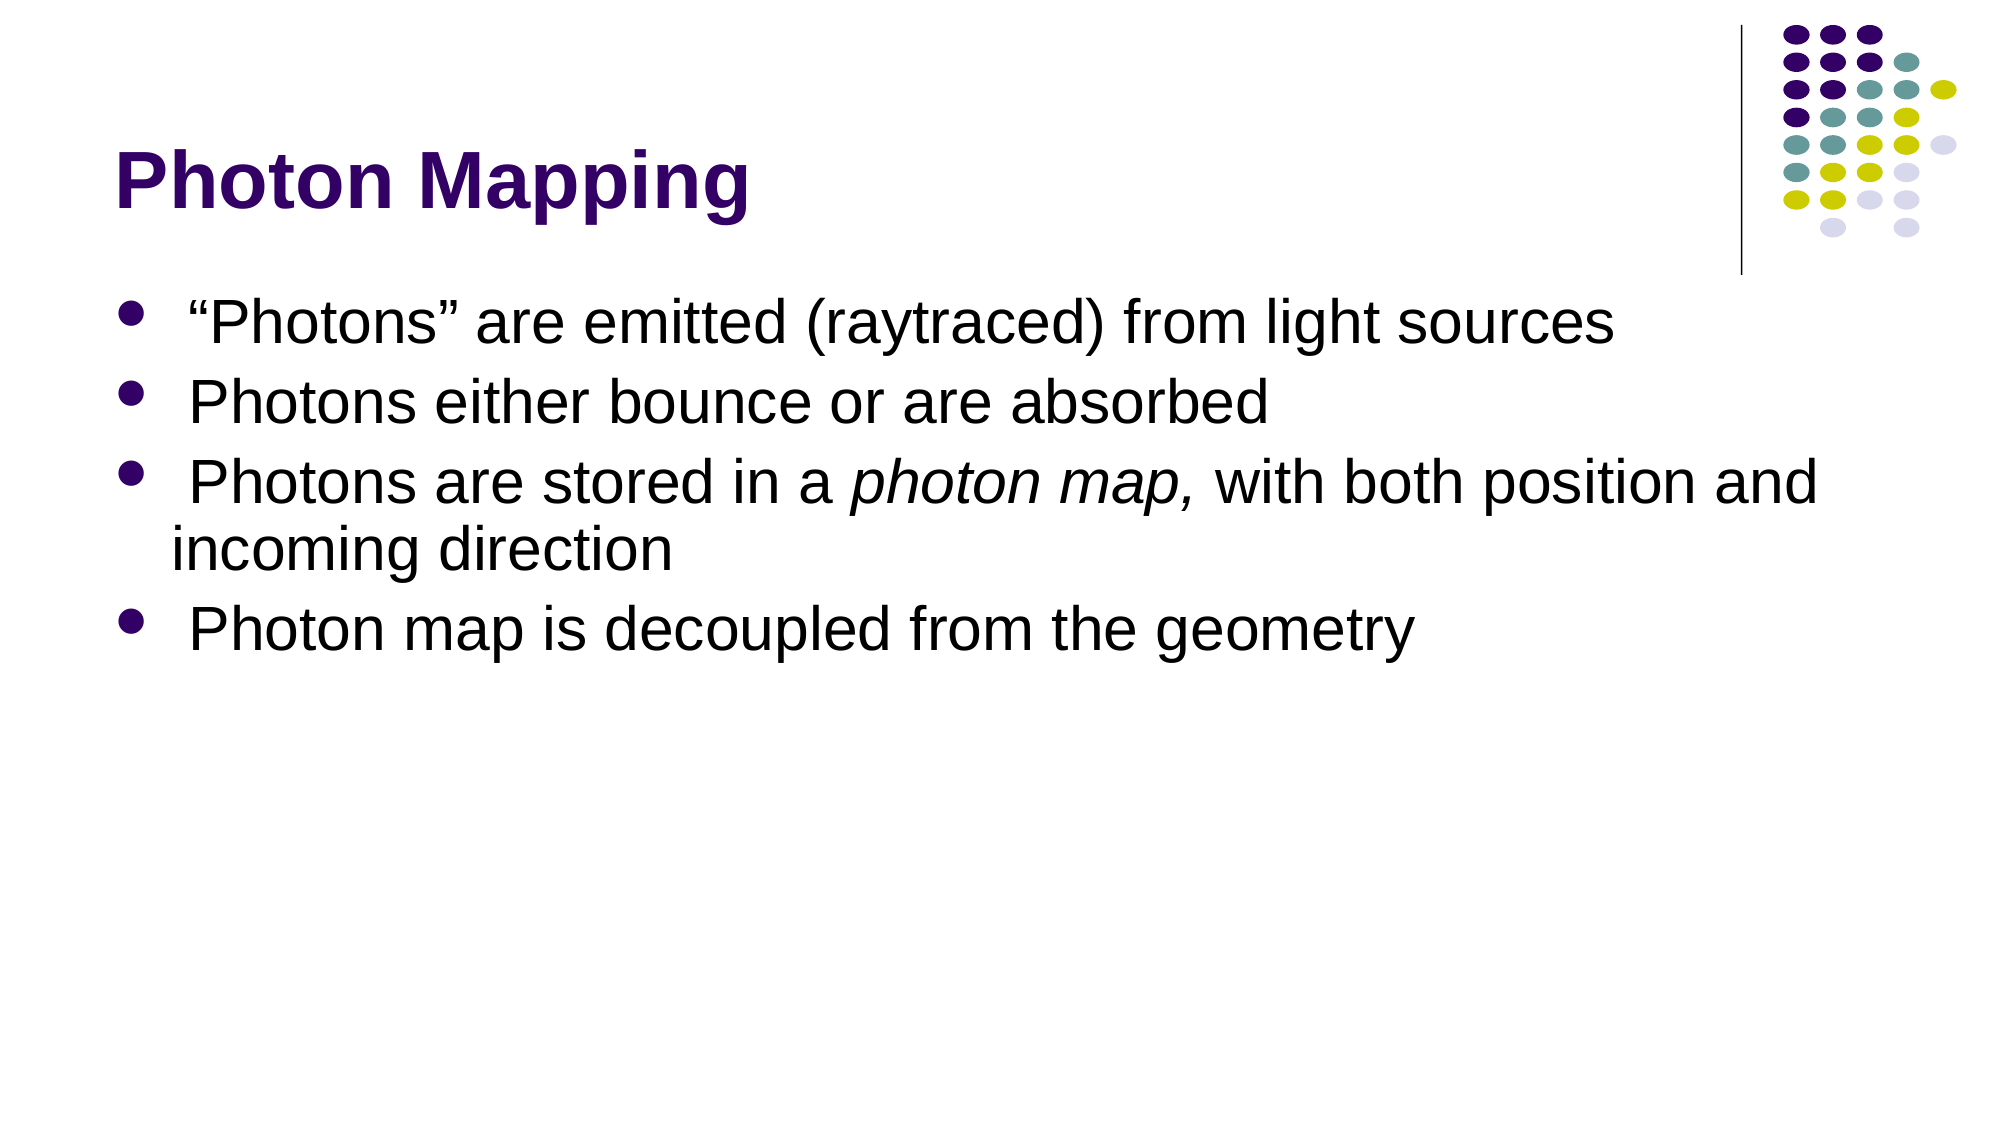

# Photon Mapping
 “Photons” are emitted (raytraced) from light sources
 Photons either bounce or are absorbed
 Photons are stored in a photon map, with both position and incoming direction
 Photon map is decoupled from the geometry